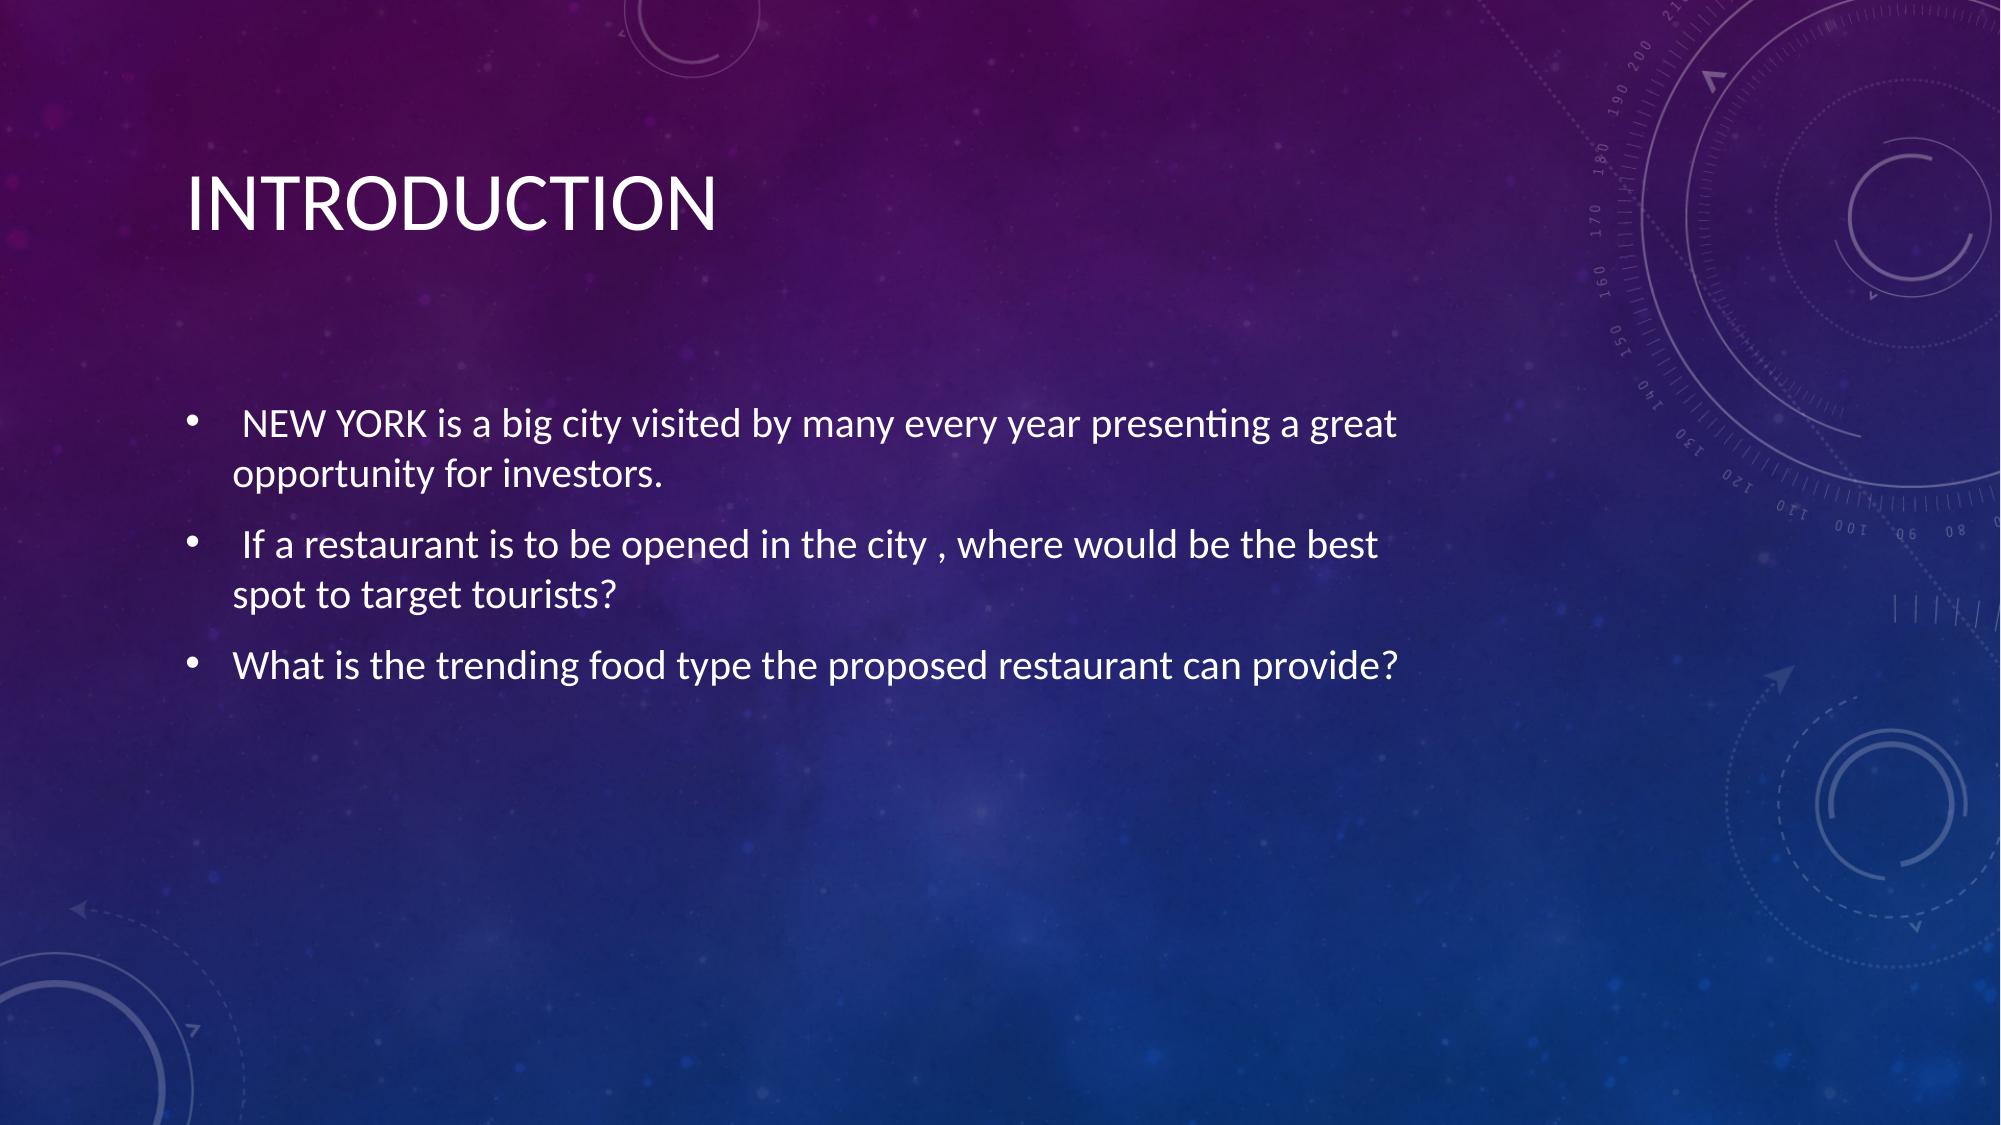

# INTRODUCTION
 NEW YORK is a big city visited by many every year presenting a great opportunity for investors.
 If a restaurant is to be opened in the city , where would be the best spot to target tourists?
What is the trending food type the proposed restaurant can provide?